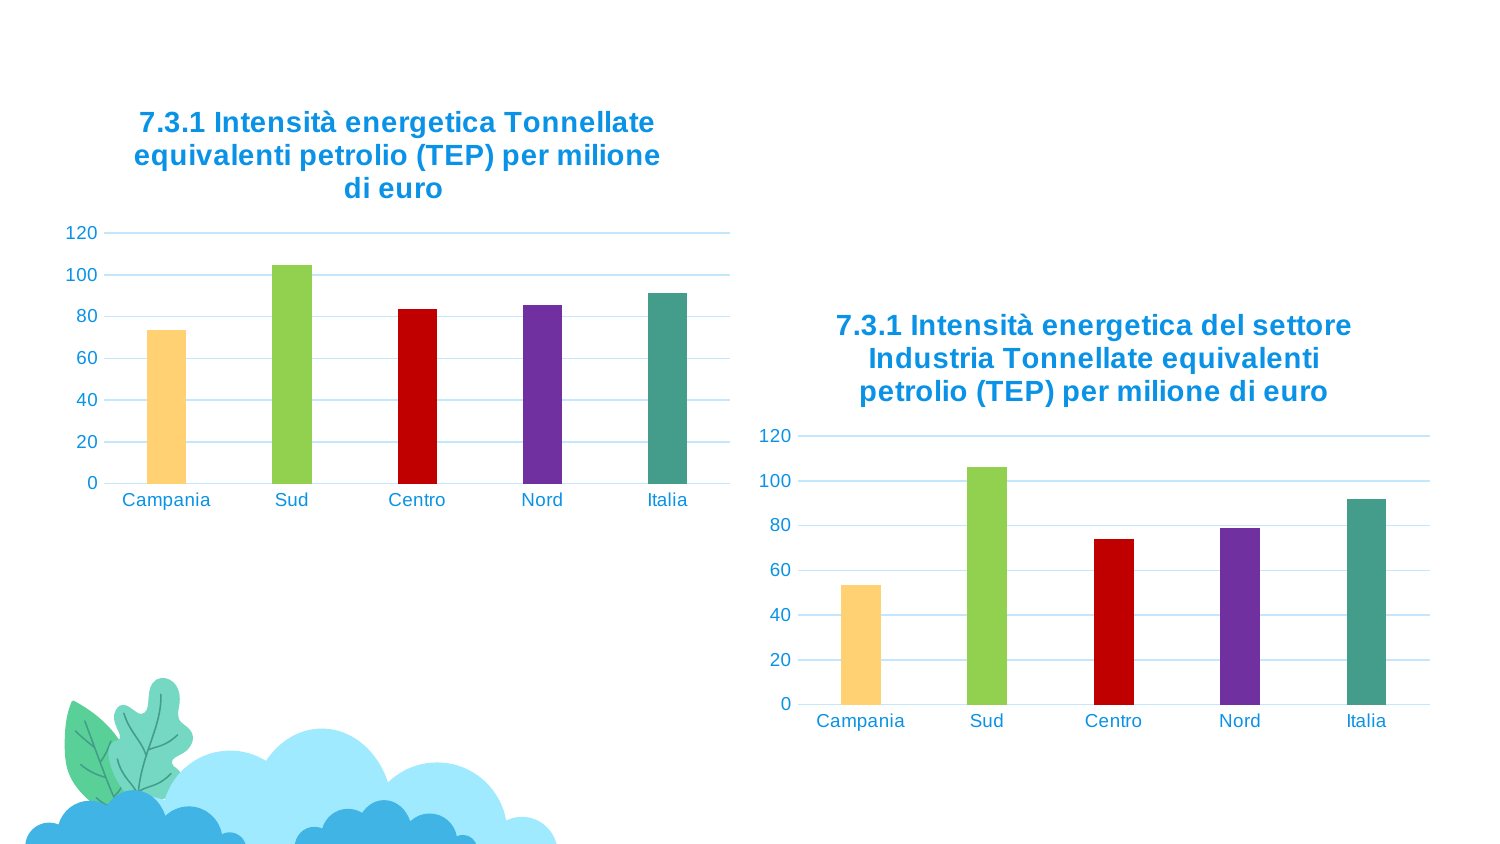

### Chart: 7.3.1 Intensità energetica Tonnellate equivalenti petrolio (TEP) per milione di euro

| Category |  |
|---|---|
| Campania | 73.56 |
| Sud | 104.92 |
| Centro | 83.54 |
| Nord | 85.49 |
| Italia | 91.43 |

### Chart: 7.3.1 Intensità energetica del settore Industria Tonnellate equivalenti petrolio (TEP) per milione di euro

| Category |  |
|---|---|
| Campania | 53.56 |
| Sud | 106.05 |
| Centro | 73.8 |
| Nord | 78.81 |
| Italia | 92.13 |